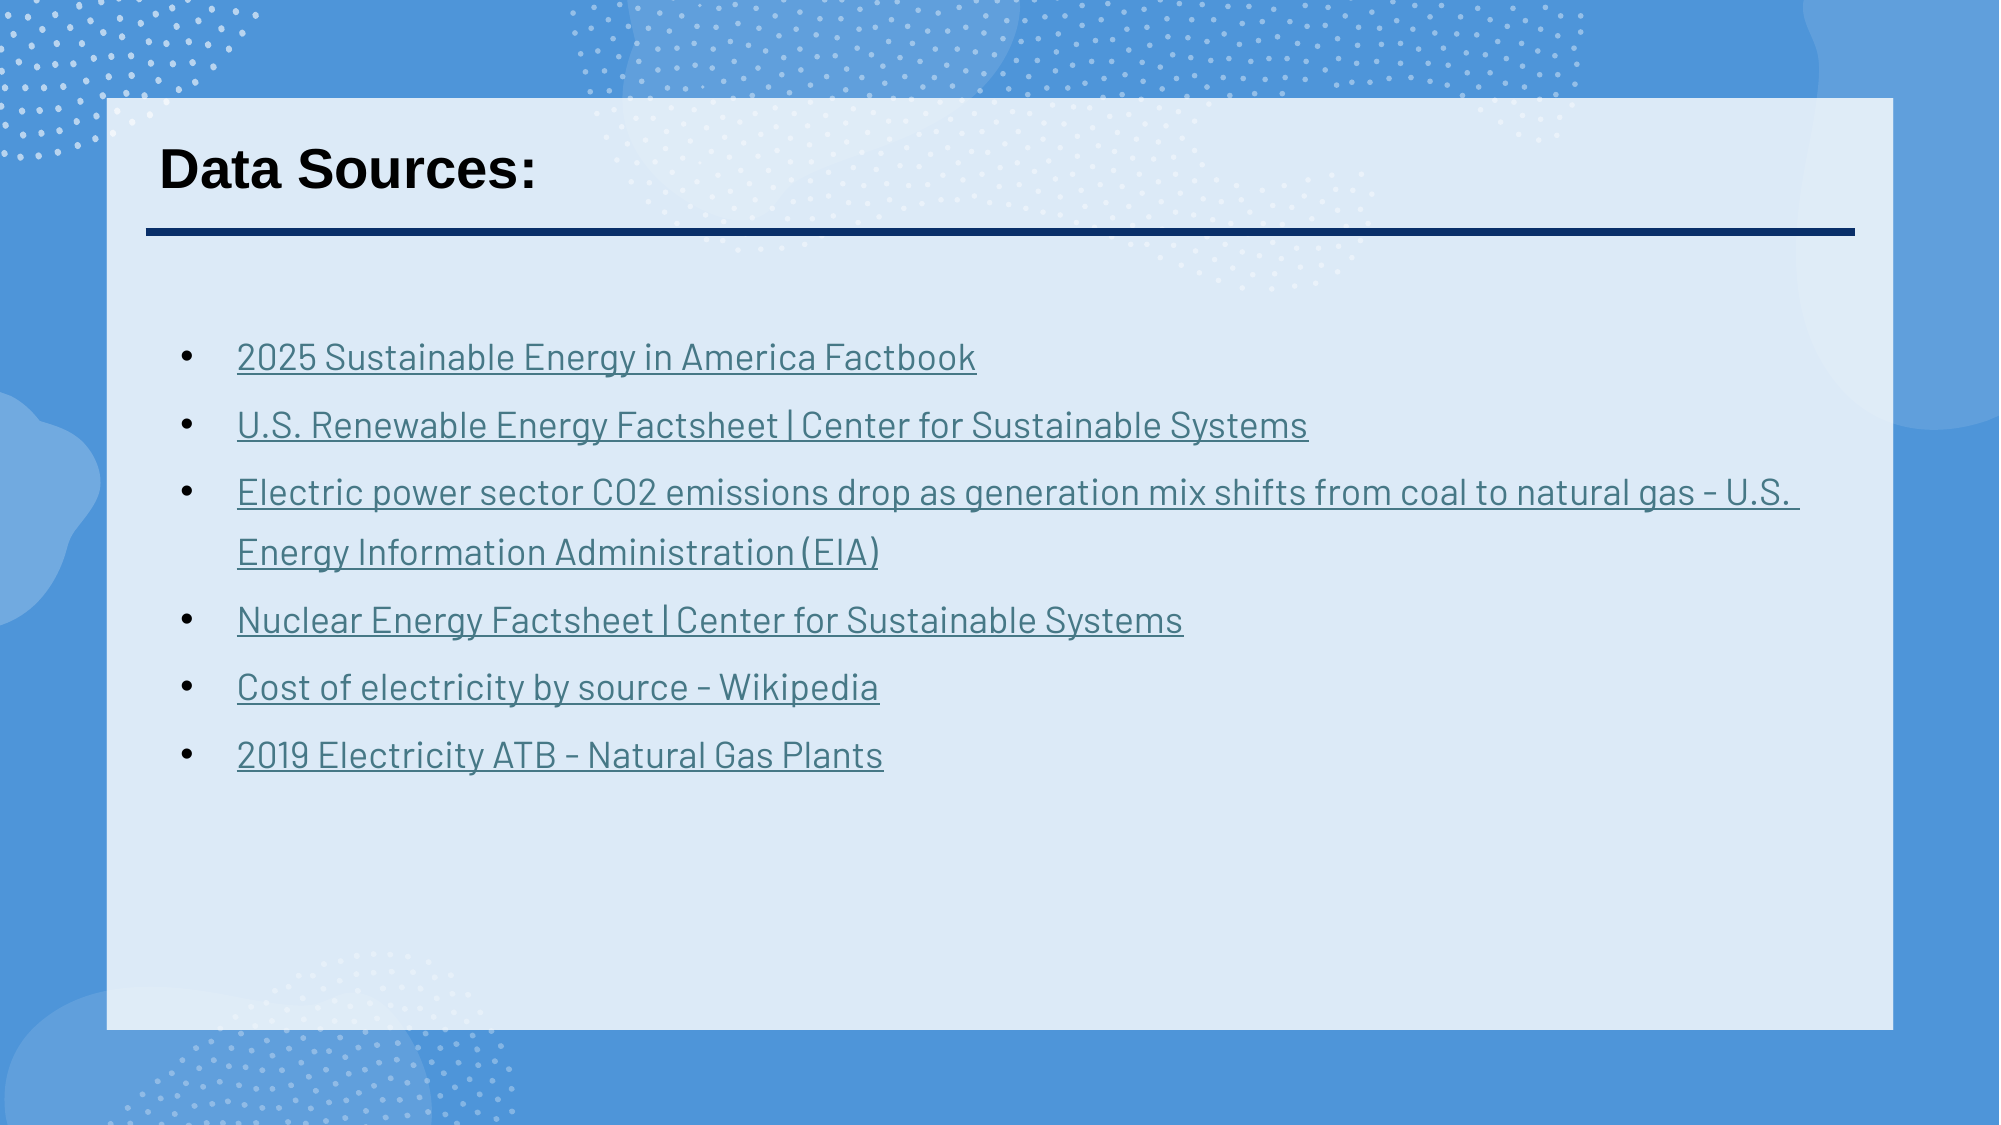

# Data Sources:
2025 Sustainable Energy in America Factbook
U.S. Renewable Energy Factsheet | Center for Sustainable Systems
Electric power sector CO2 emissions drop as generation mix shifts from coal to natural gas - U.S. Energy Information Administration (EIA)
Nuclear Energy Factsheet | Center for Sustainable Systems
Cost of electricity by source - Wikipedia
2019 Electricity ATB - Natural Gas Plants